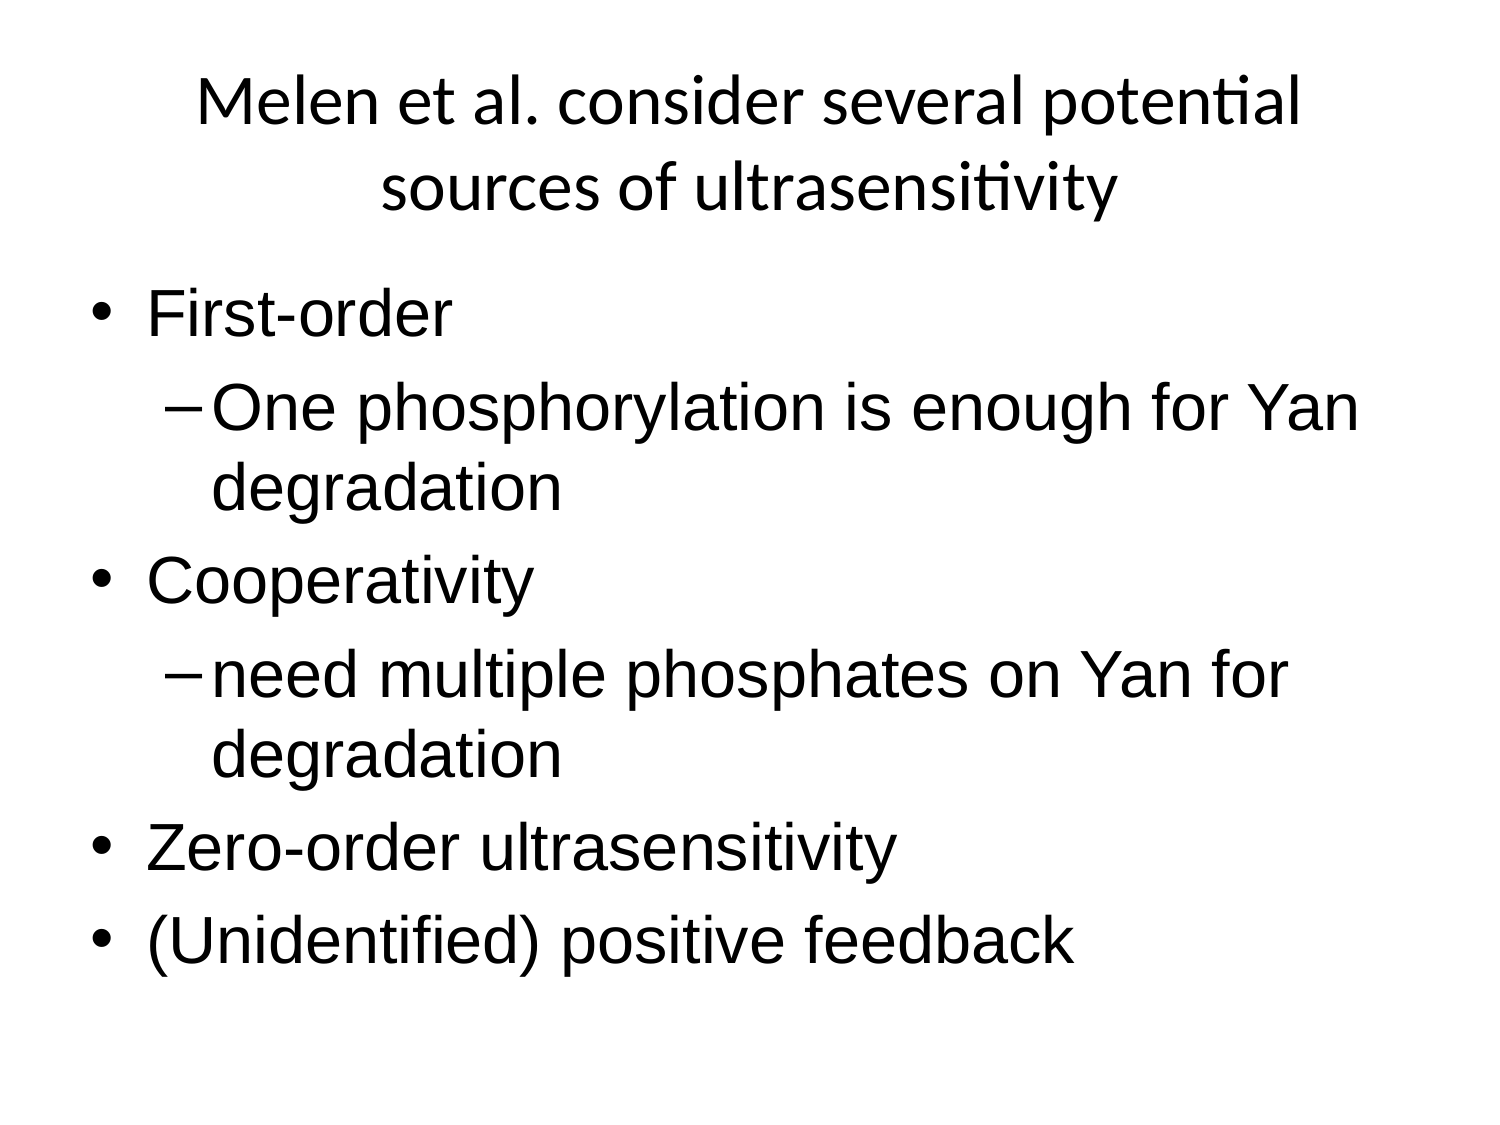

# Melen et al. consider several potential sources of ultrasensitivity
First-order
One phosphorylation is enough for Yan degradation
Cooperativity
need multiple phosphates on Yan for degradation
Zero-order ultrasensitivity
(Unidentified) positive feedback